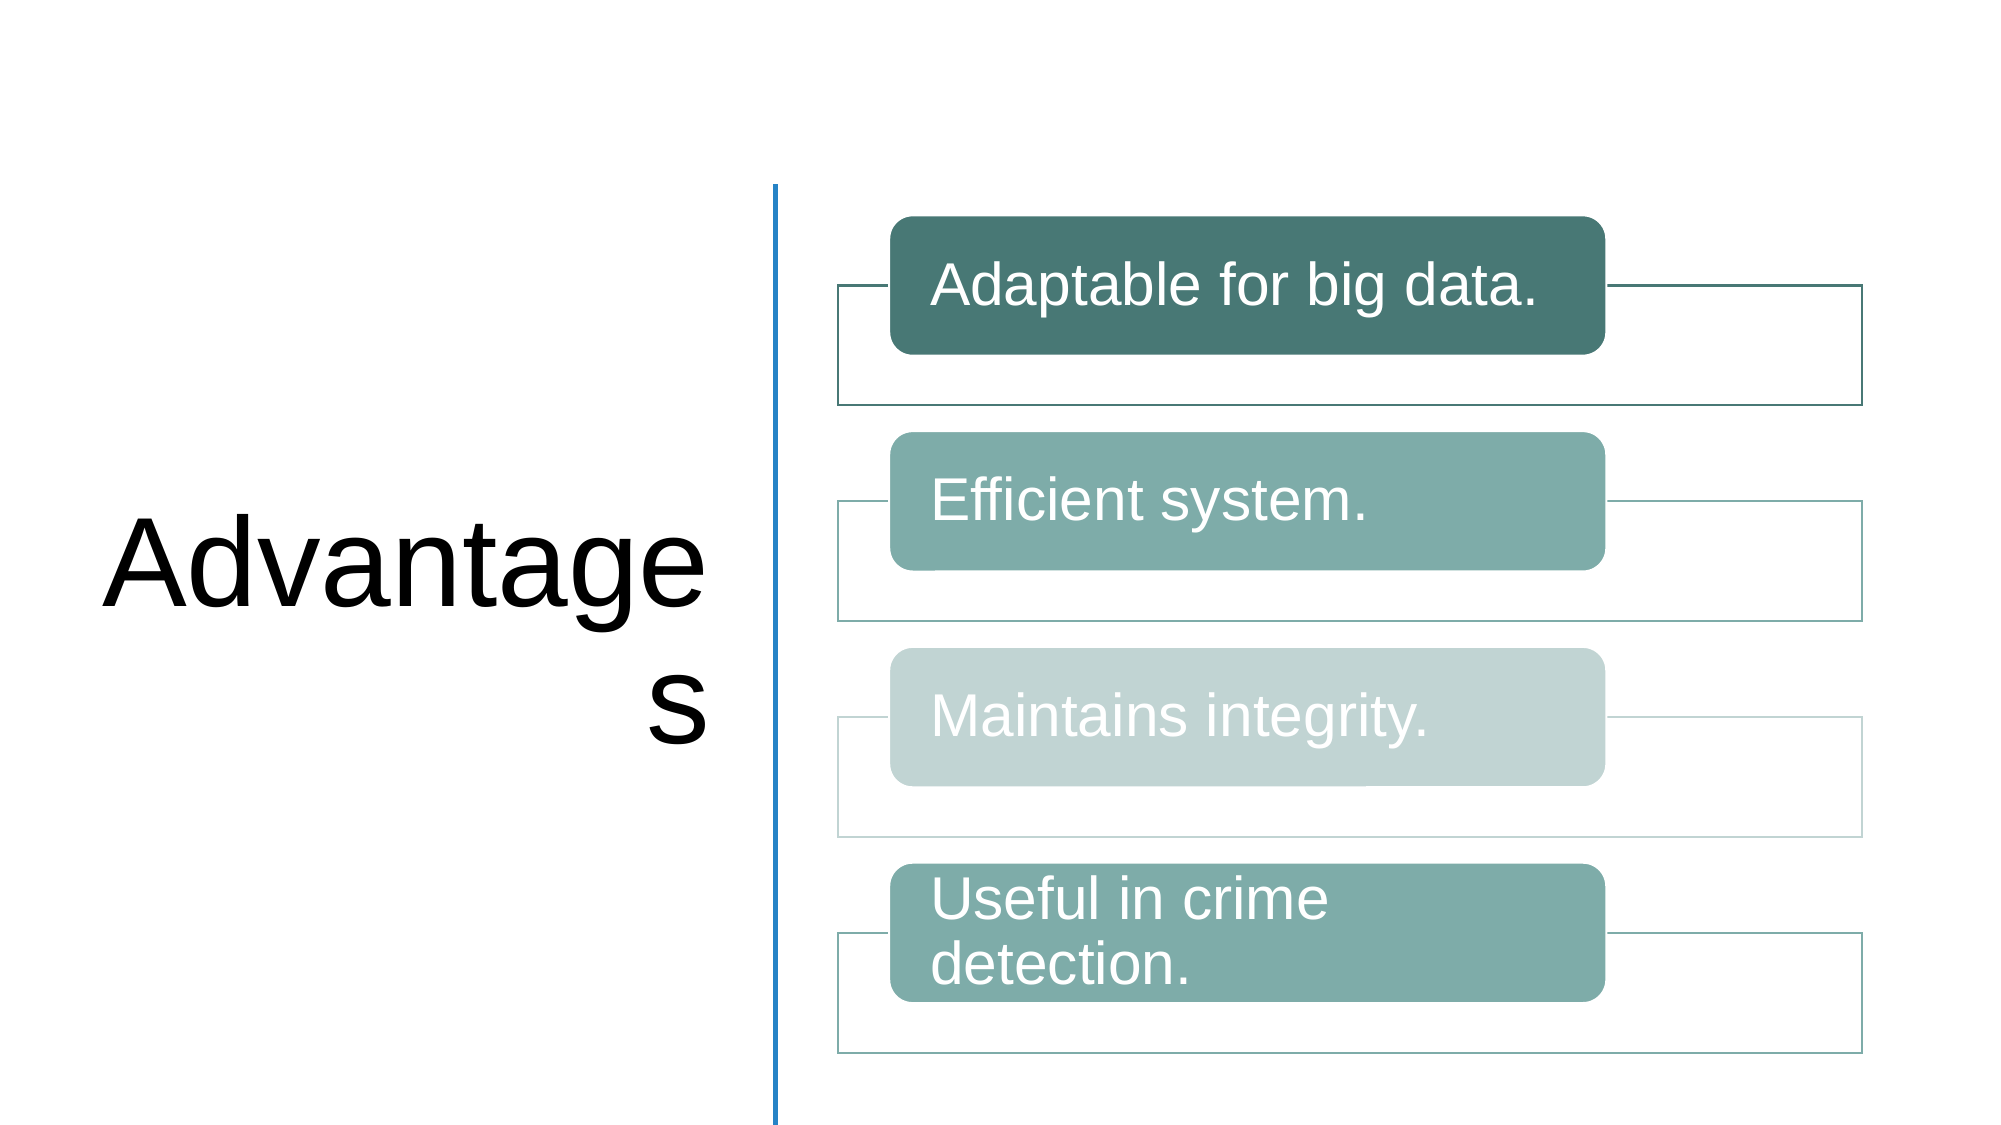

# Advantages
Adaptable for big data.
Efficient system.
Maintains integrity.
Useful in crime detection.